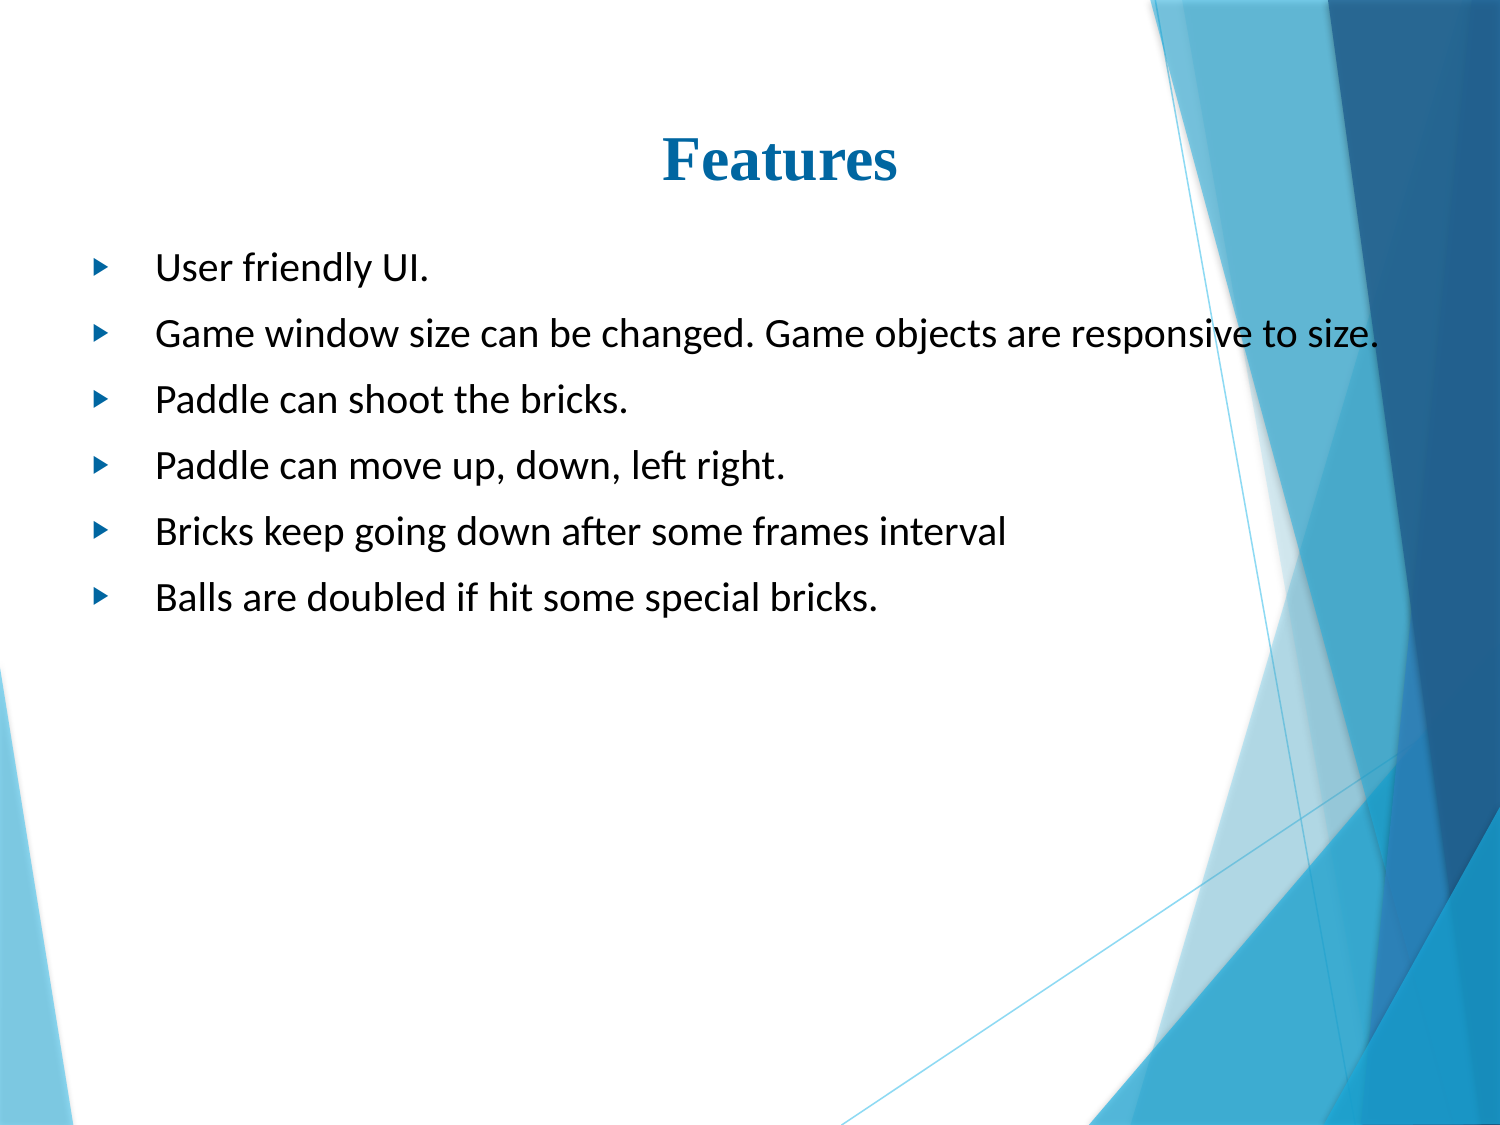

Features

User friendly UI.
Game window size can be changed. Game objects are responsive to size.
Paddle can shoot the bricks.
Paddle can move up, down, left right.
Bricks keep going down after some frames interval
Balls are doubled if hit some special bricks.